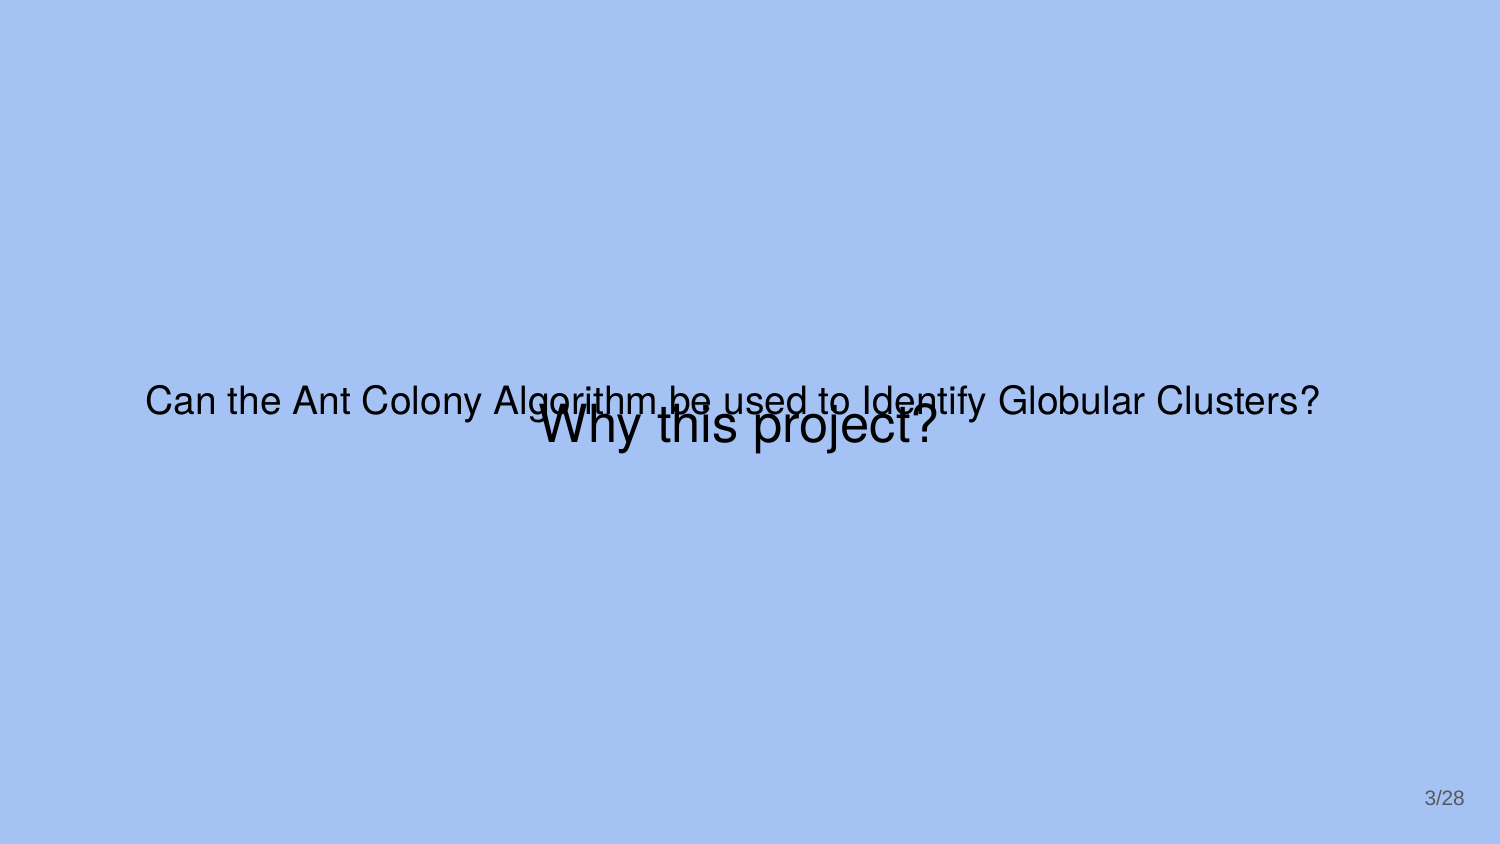

Can the Ant Colony Algorithm be used to Identify Globular Clusters?
# Why this project?
3/28